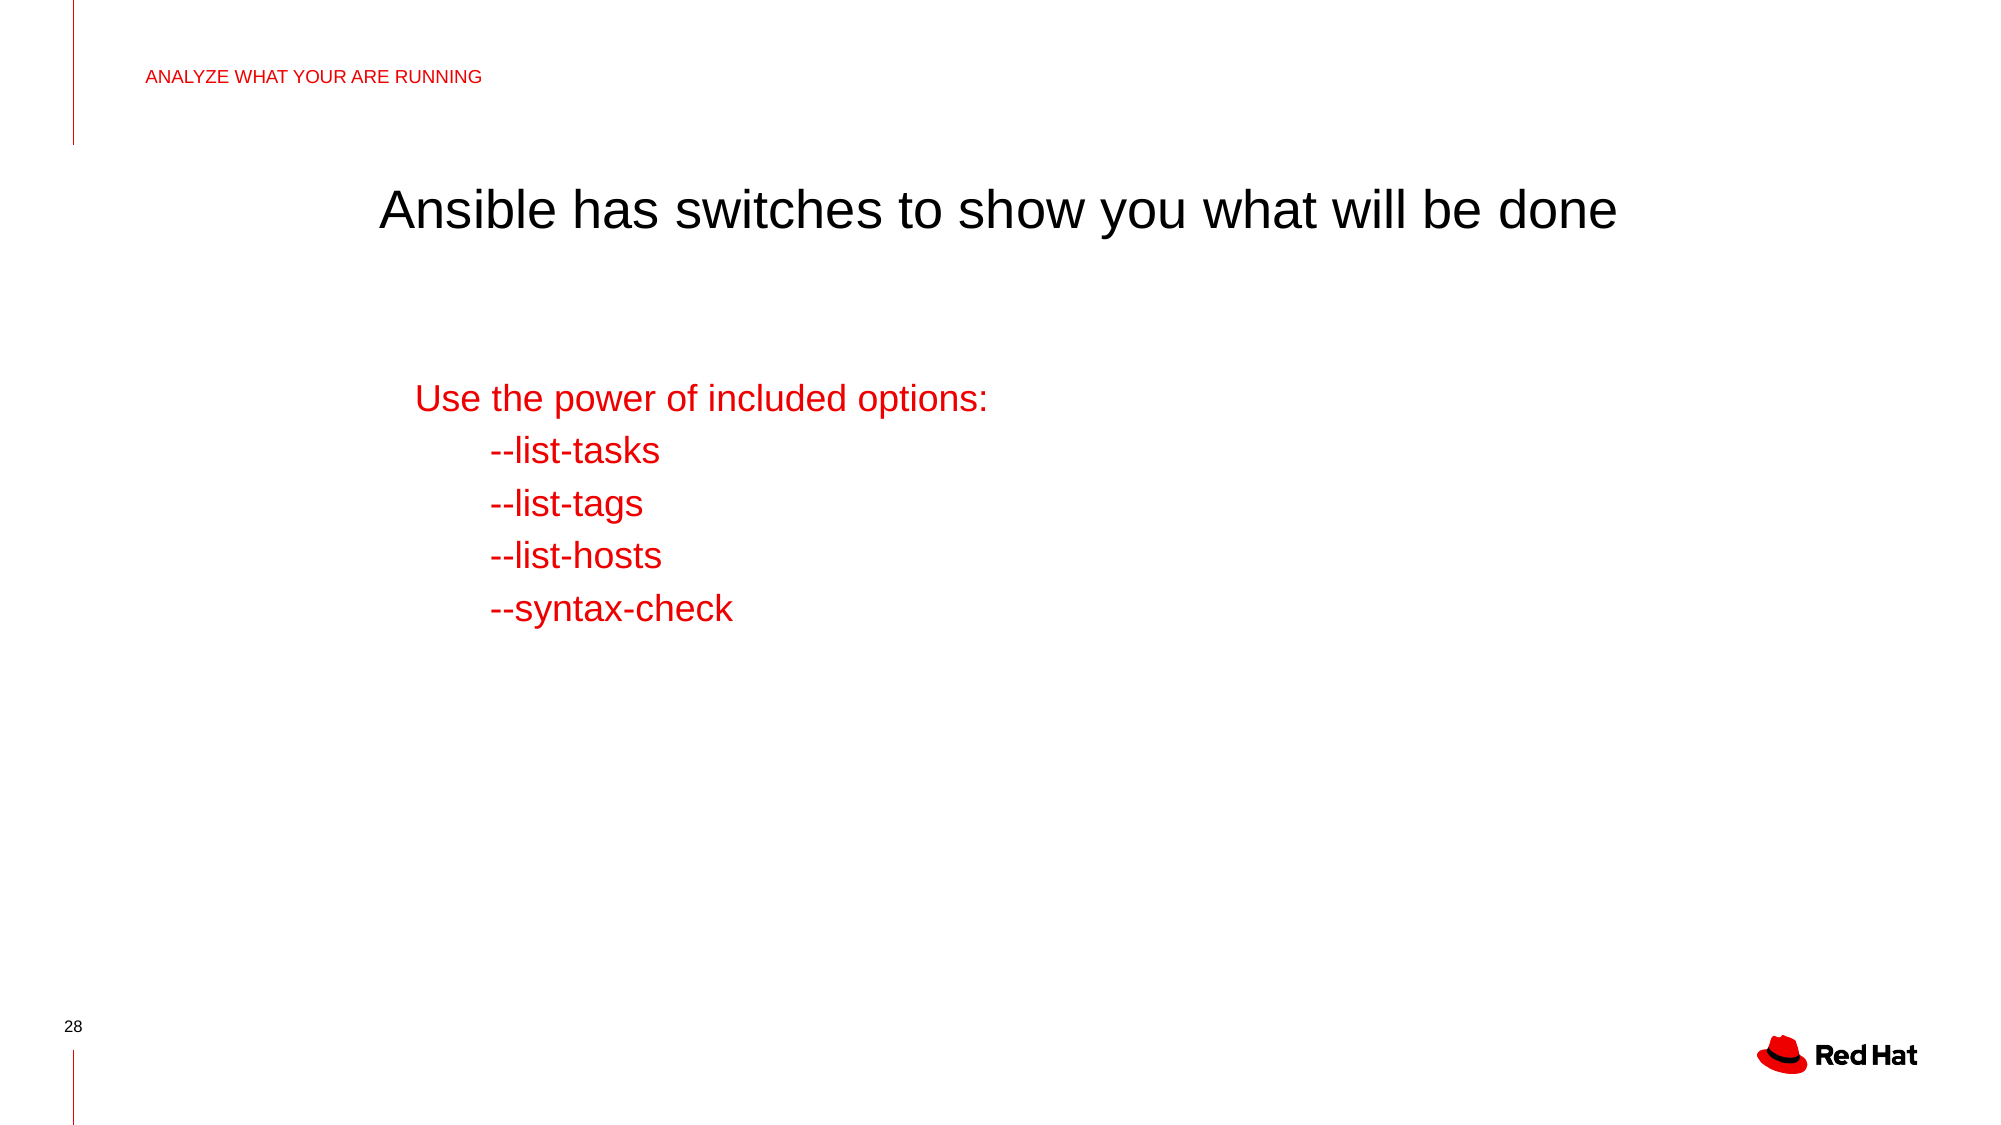

ANALYZE WHAT YOUR ARE RUNNING
# Ansible has switches to show you what will be done
Use the power of included options:
--list-tasks
--list-tags
--list-hosts
--syntax-check
28